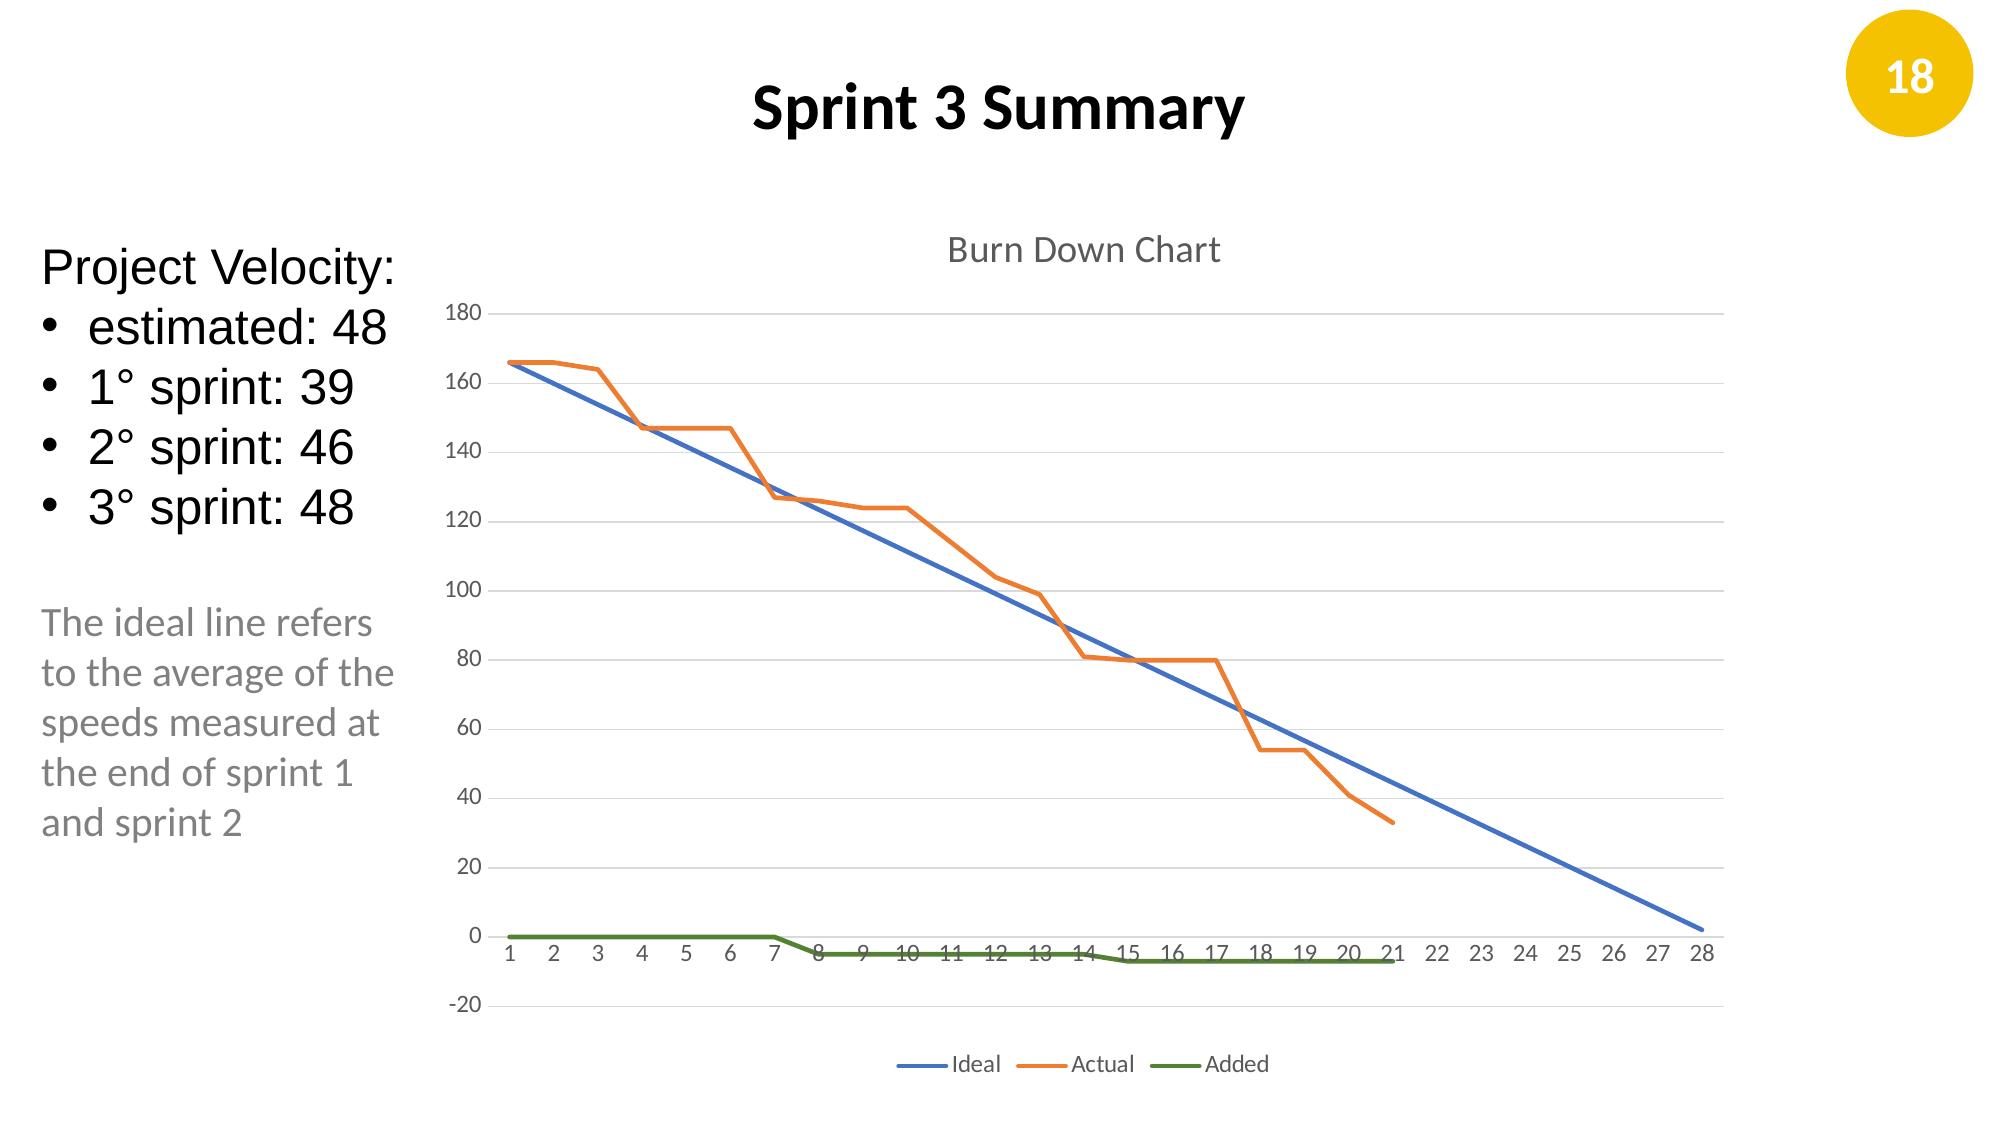

18
Sprint 3 Summary

### Chart: Burn Down Chart

| Category | Ideal | Actual | Added |
|---|---|---|---|
| 1 | 166.0 | 166.0 | 0.0 |
| 2 | 159.928571 | 166.0 | 0.0 |
| 3 | 153.857142 | 164.0 | 0.0 |
| 4 | 147.785713 | 147.0 | 0.0 |
| 5 | 141.714284 | 147.0 | 0.0 |
| 6 | 135.642855 | 147.0 | 0.0 |
| 7 | 129.571426 | 127.0 | 0.0 |
| 8 | 123.499997 | 126.0 | -5.0 |
| 9 | 117.428568 | 124.0 | -5.0 |
| 10 | 111.357139 | 124.0 | -5.0 |
| 11 | 105.28571 | 114.0 | -5.0 |
| 12 | 99.2142810000001 | 104.0 | -5.0 |
| 13 | 93.1428520000001 | 99.0 | -5.0 |
| 14 | 87.0714230000001 | 81.0 | -5.0 |
| 15 | 80.9999940000001 | 80.0 | -7.0 |
| 16 | 74.9285650000001 | 80.0 | -7.0 |
| 17 | 68.8571360000001 | 80.0 | -7.0 |
| 18 | 62.785707 | 54.0 | -7.0 |
| 19 | 56.714278 | 54.0 | -7.0 |
| 20 | 50.642849 | 41.0 | -7.0 |
| 21 | 44.57142 | 33.0 | -7.0 |
| 22 | 38.499991 | None | None |
| 23 | 32.428562 | None | None |
| 24 | 26.357133 | None | None |
| 25 | 20.285704 | None | None |
| 26 | 14.214275 | None | None |
| 27 | 8.14284599999999 | None | None |
| 28 | 2.071417 | None | None |
Project Velocity:
estimated: 48
1° sprint: 39
2° sprint: 46
3° sprint: 48

The ideal line refers to the average of the speeds measured at the end of sprint 1 and sprint 2